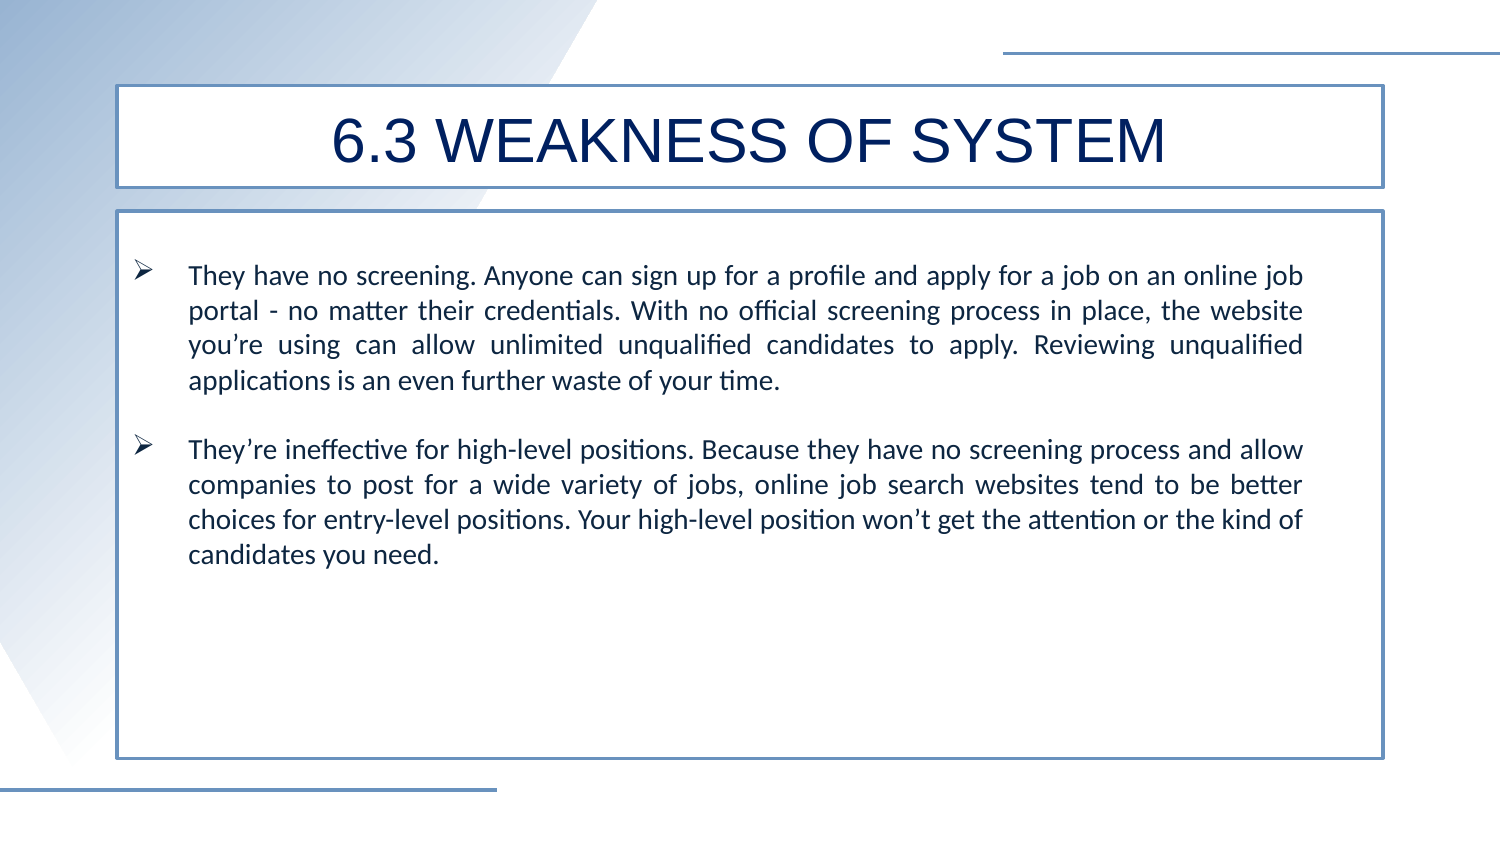

# 6.3 WEAKNESS OF SYSTEM

They have no screening. Anyone can sign up for a profile and apply for a job on an online job portal - no matter their credentials. With no official screening process in place, the website you’re using can allow unlimited unqualified candidates to apply. Reviewing unqualified applications is an even further waste of your time.

They’re ineffective for high-level positions. Because they have no screening process and allow companies to post for a wide variety of jobs, online job search websites tend to be better choices for entry-level positions. Your high-level position won’t get the attention or the kind of candidates you need.